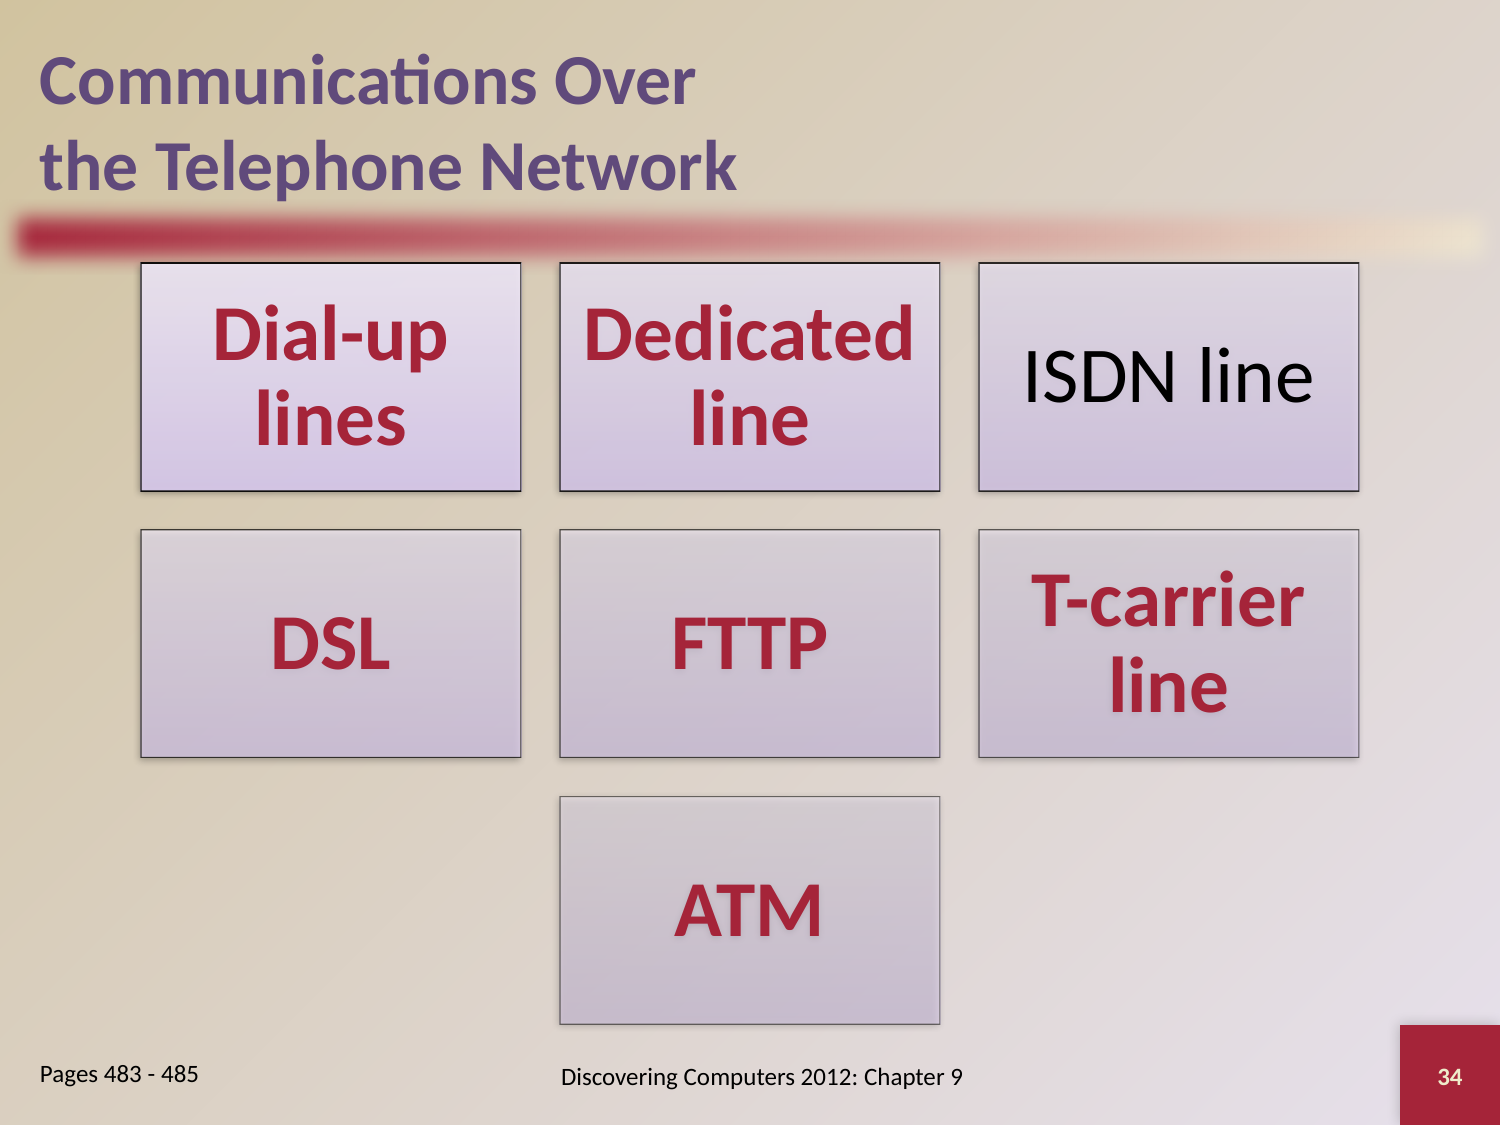

# Communications Over the Telephone Network
Dial-up lines
Dedicated line
ISDN line
DSL
FTTP
T-carrier line
ATM
34
Discovering Computers 2012: Chapter 9
Pages 483 - 485